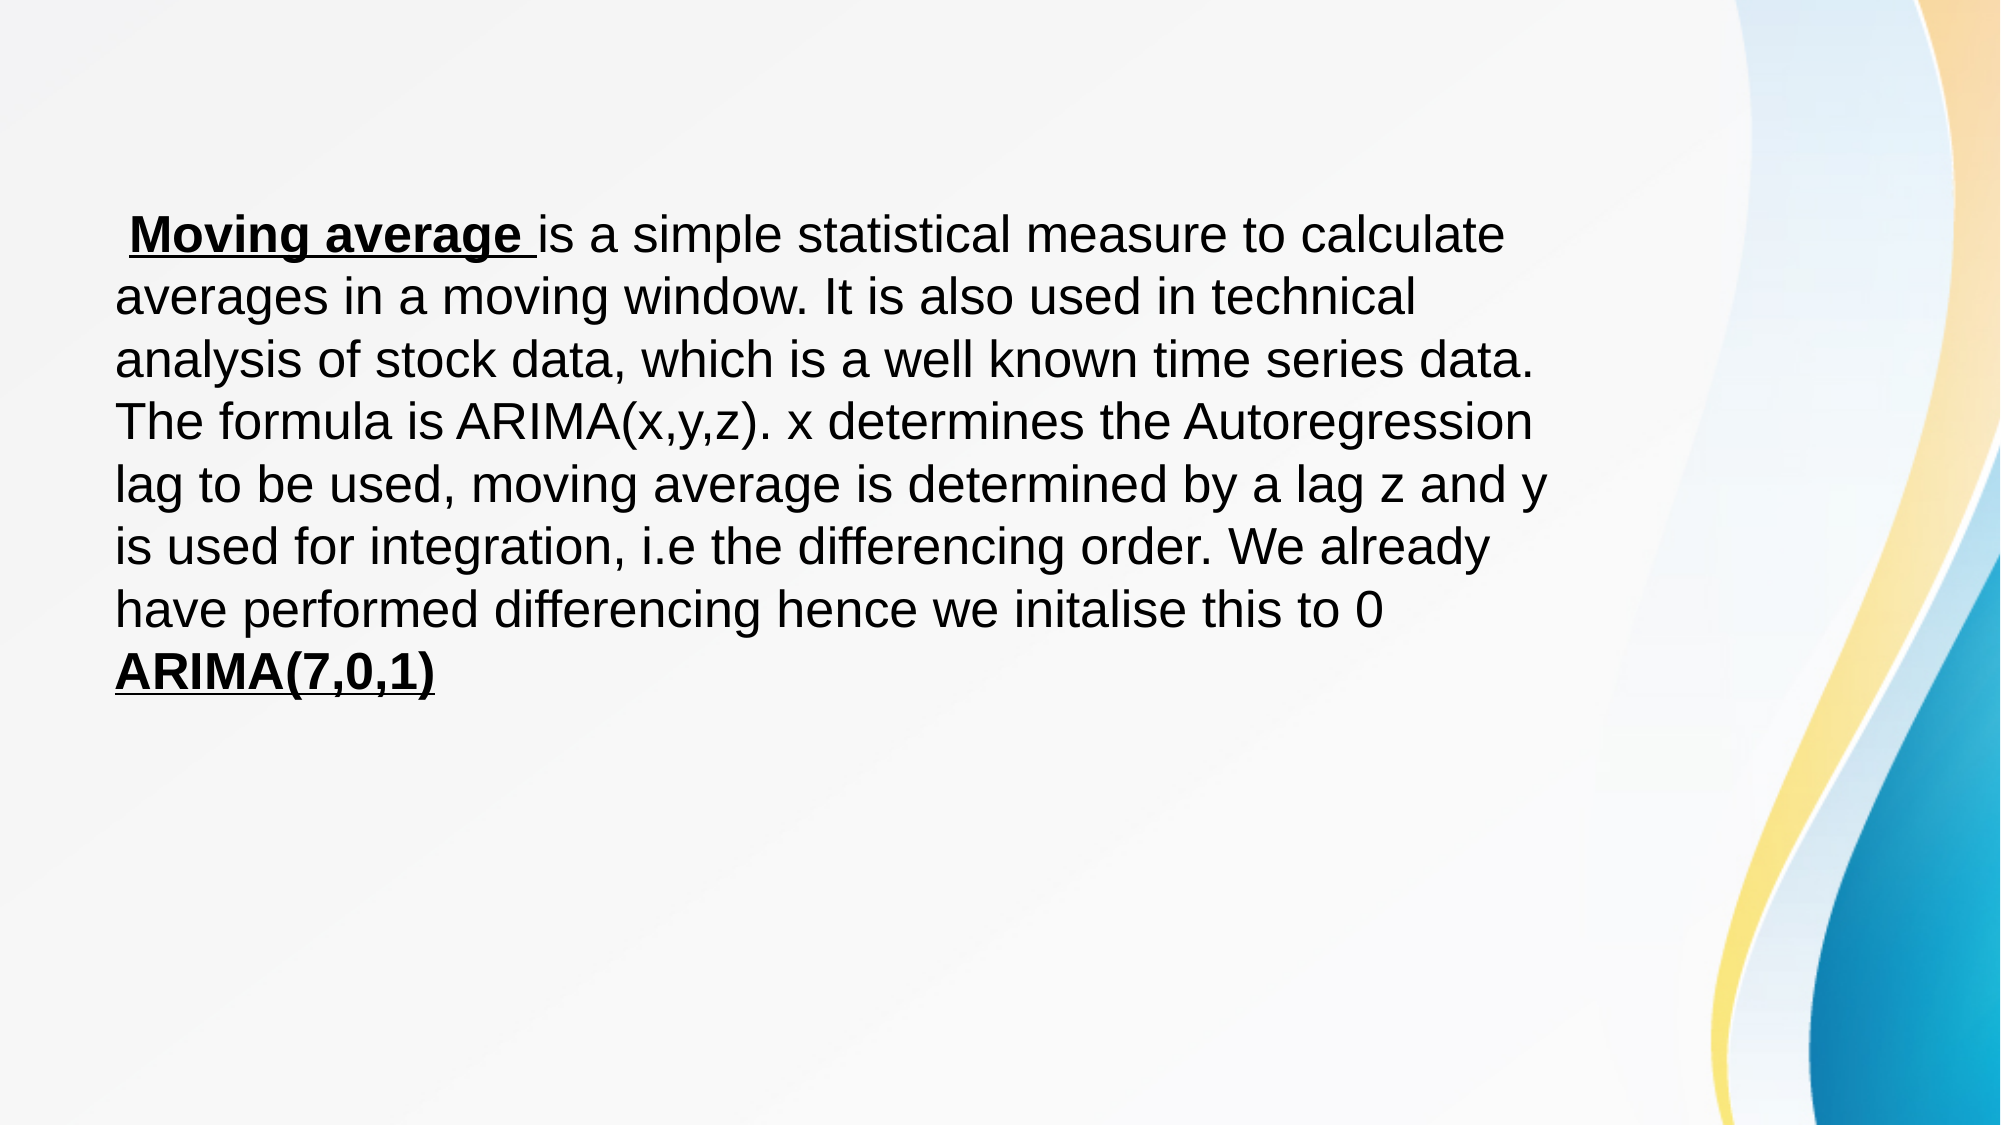

Moving average is a simple statistical measure to calculate averages in a moving window. It is also used in technical analysis of stock data, which is a well known time series data. The formula is ARIMA(x,y,z). x determines the Autoregression lag to be used, moving average is determined by a lag z and y is used for integration, i.e the differencing order. We already have performed differencing hence we initalise this to 0 ARIMA(7,0,1)
40